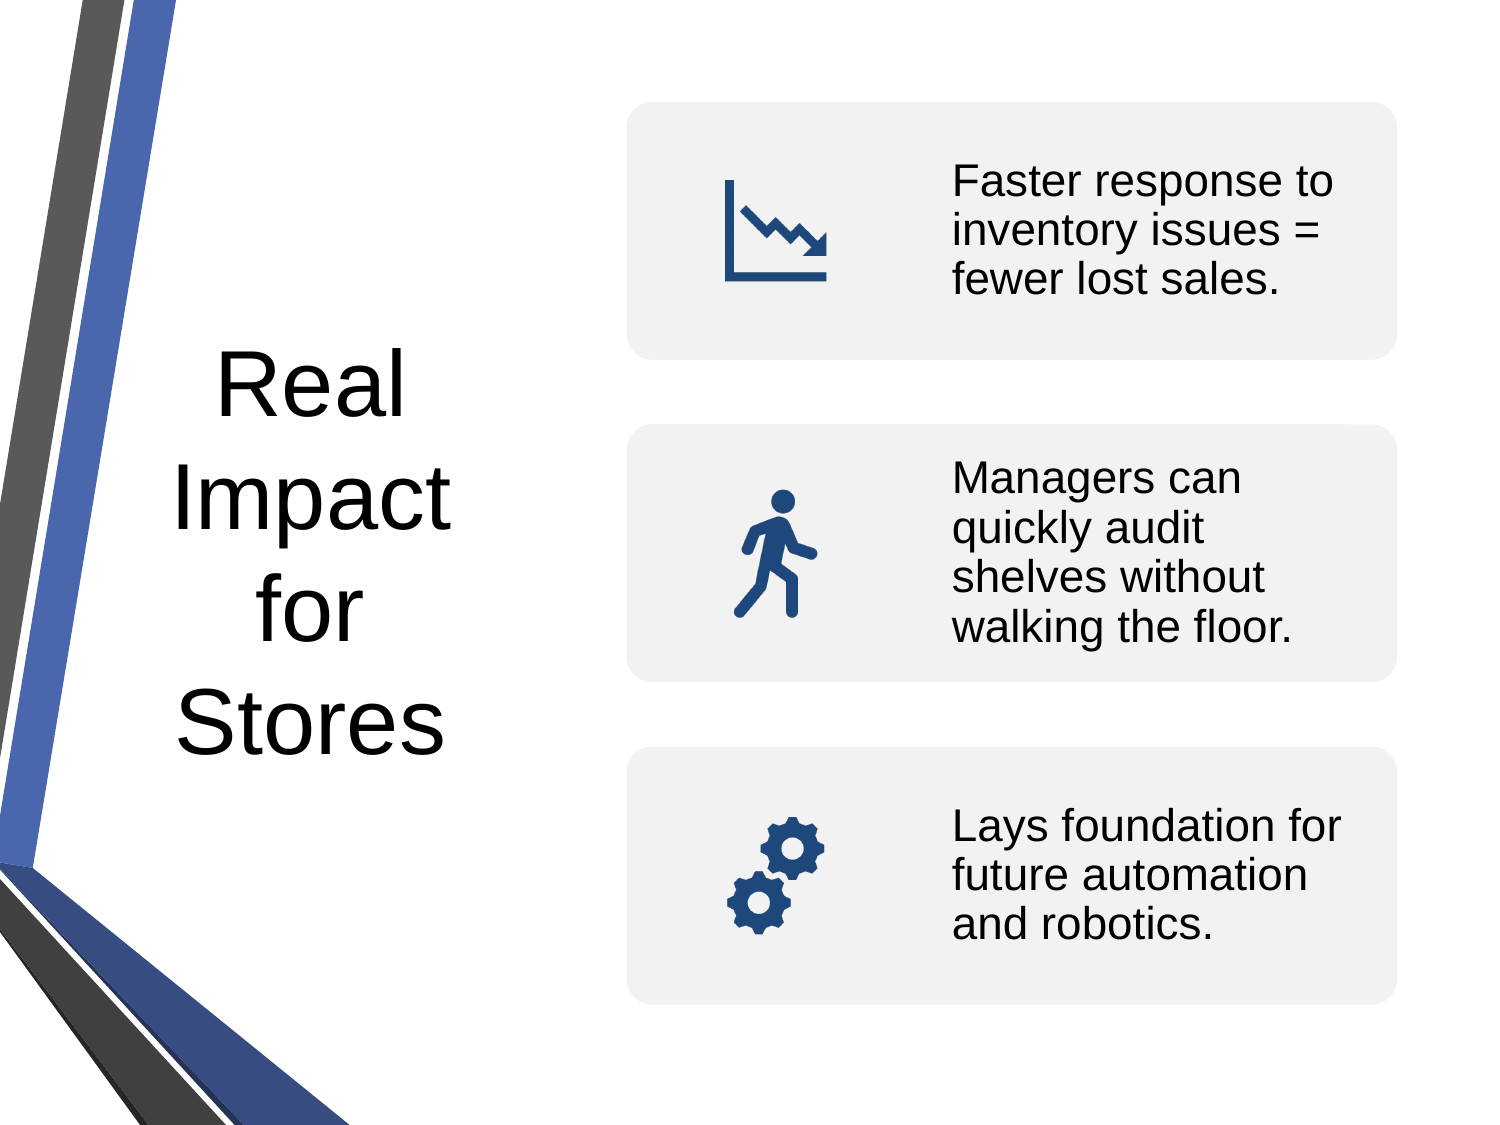

# Real Impact for Stores
Faster response to inventory issues = fewer lost sales.
Managers can quickly audit shelves without walking the floor.
Lays foundation for future automation and robotics.